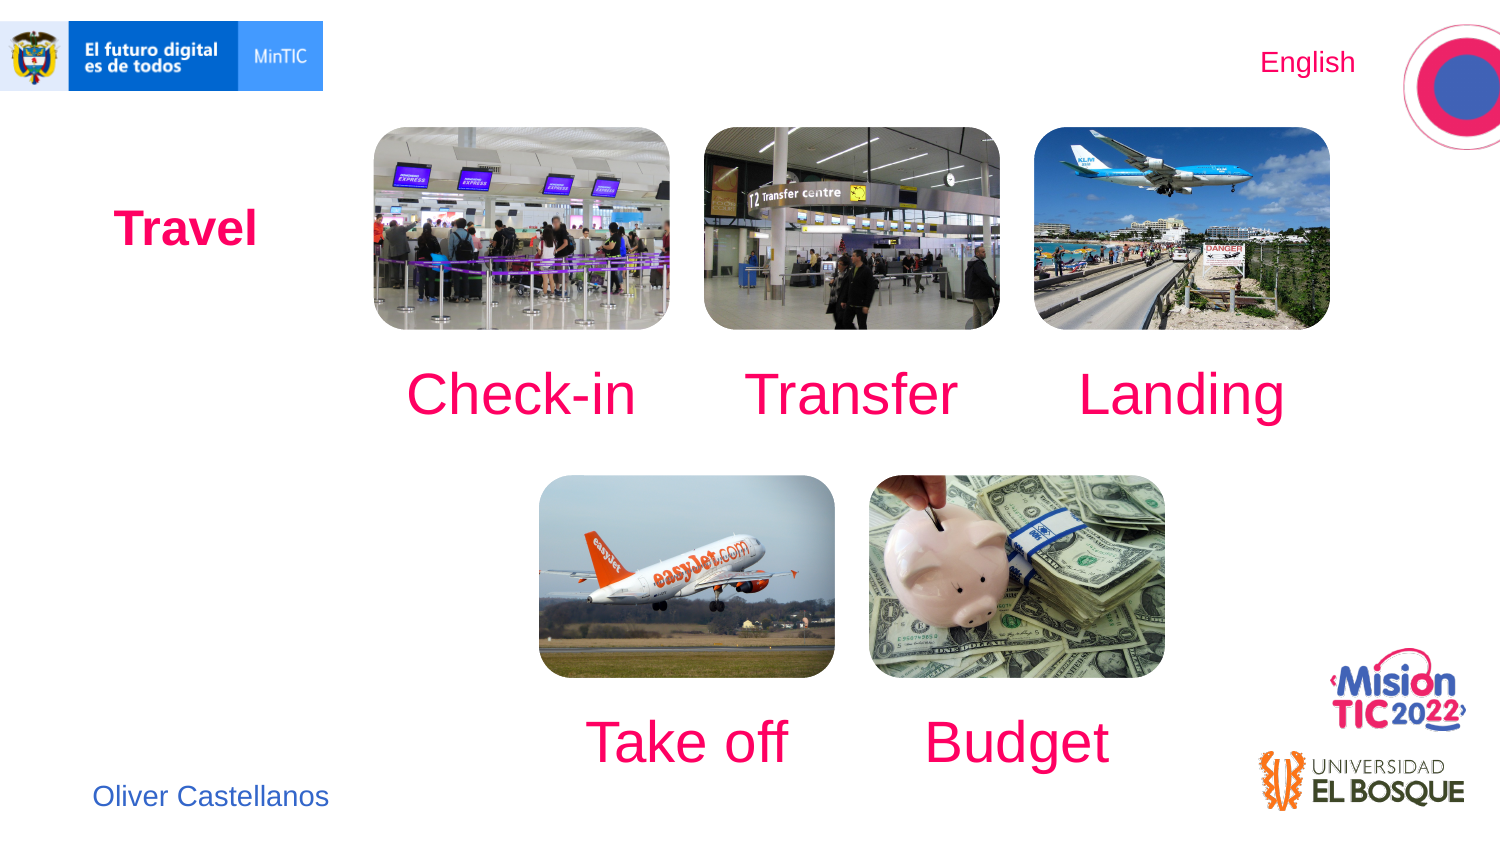

Check-in
Transfer
Landing
Take off
Budget
Travel